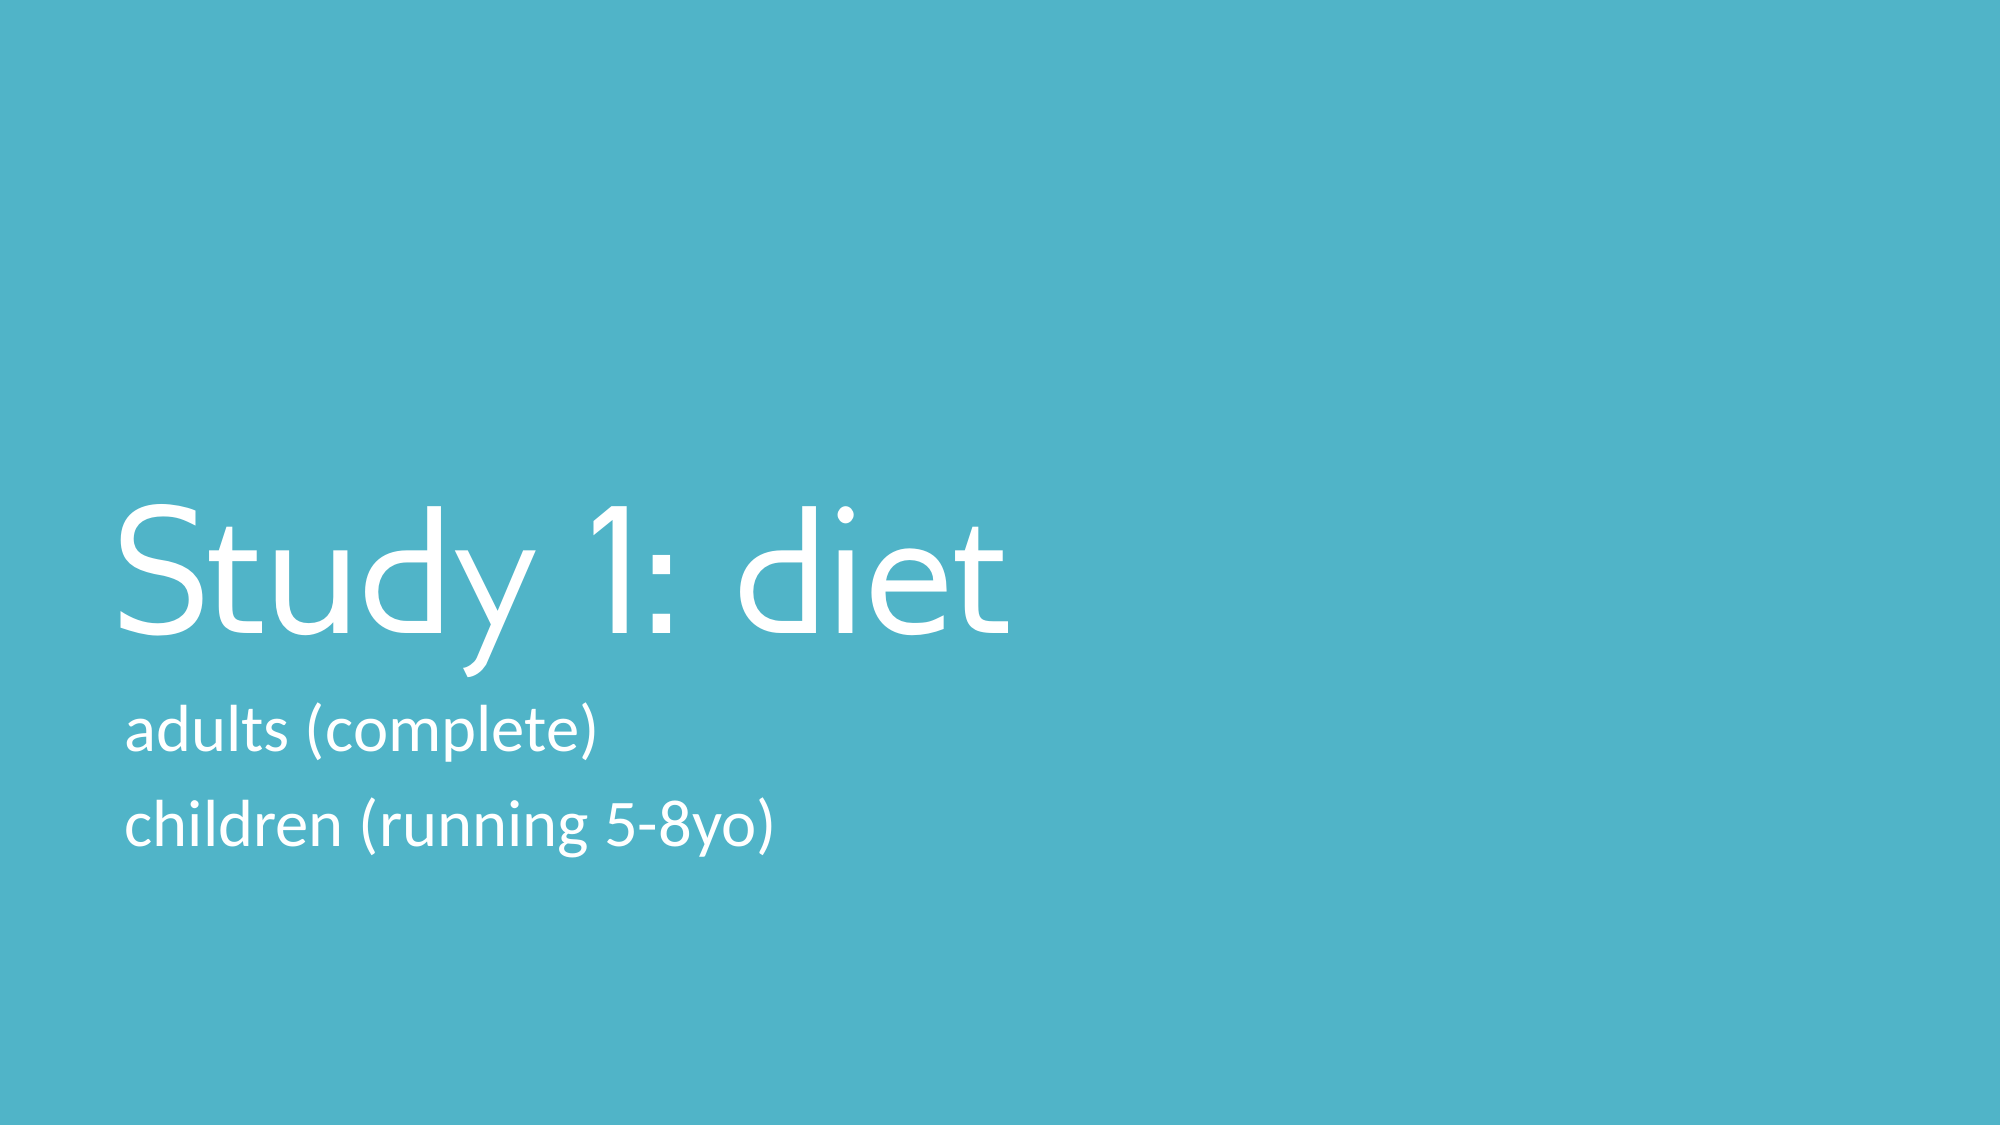

# Study 1: diet
adults (complete)
children (running 5-8yo)